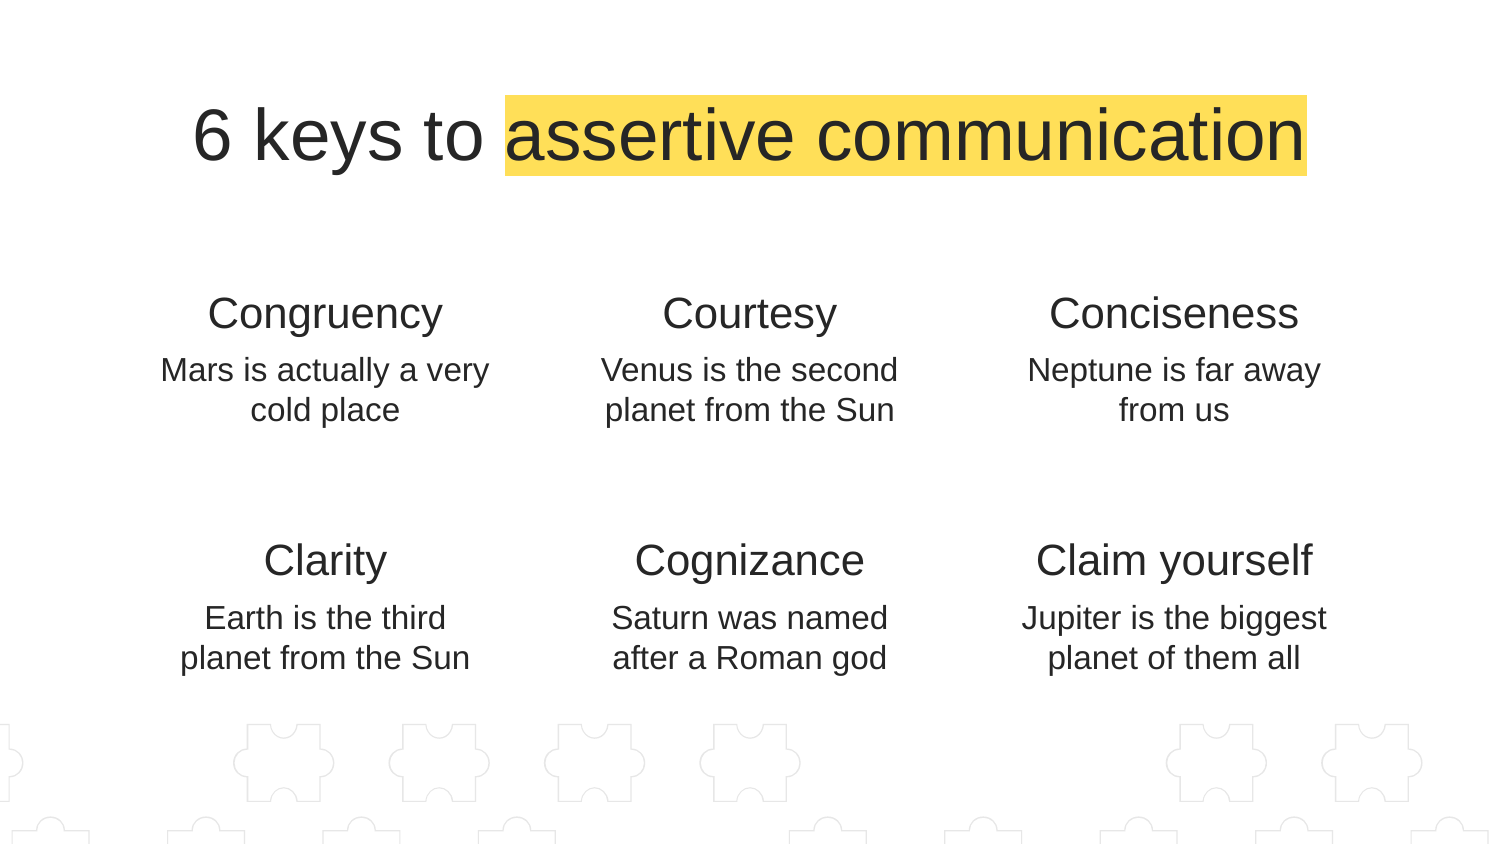

# 6 keys to assertive communication
Courtesy
Congruency
Conciseness
Venus is the second planet from the Sun
Mars is actually a very cold place
Neptune is far away from us
Cognizance
Clarity
Claim yourself
Saturn was named after a Roman god
Earth is the third planet from the Sun
Jupiter is the biggest planet of them all